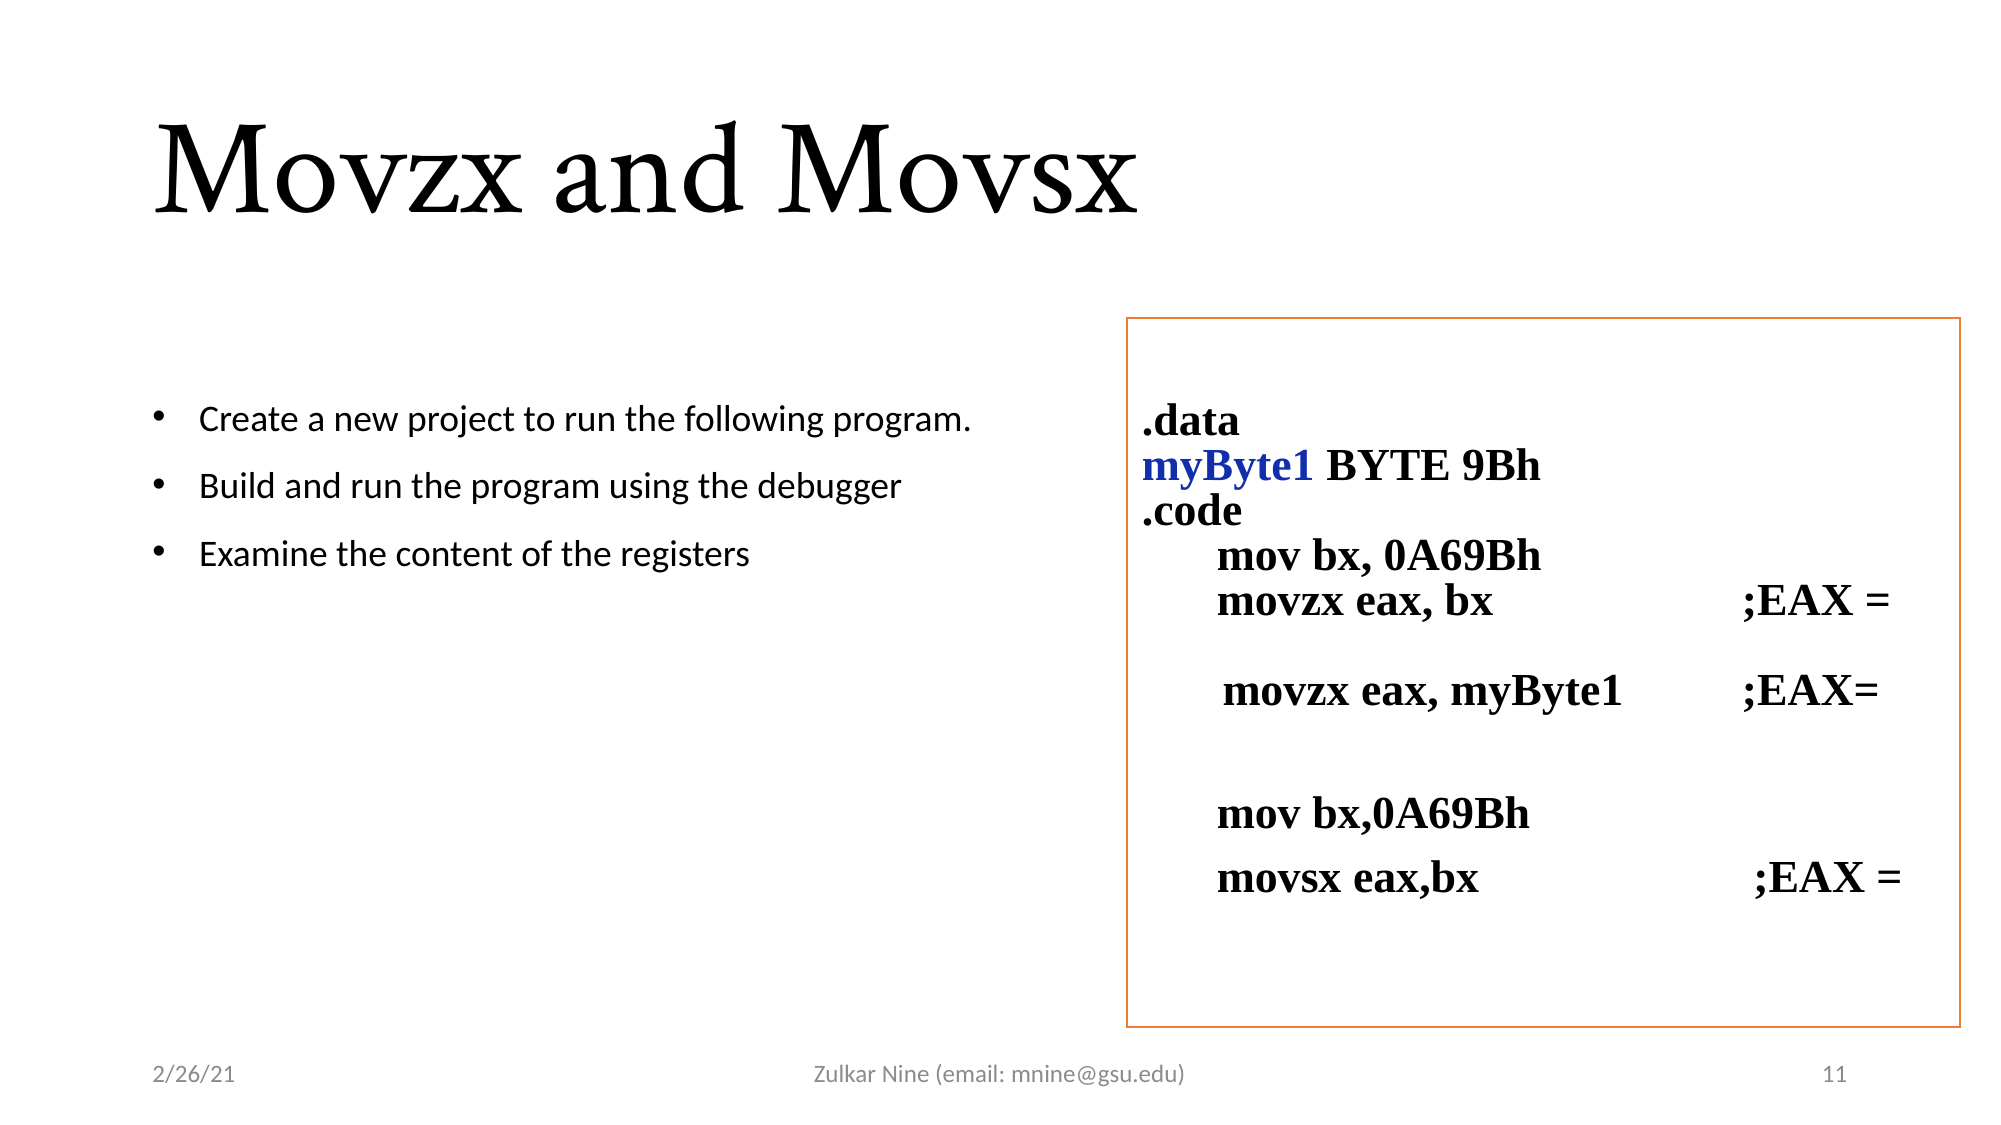

# Movzx and Movsx

.data
myByte1 BYTE 9Bh
.code
	mov bx, 0A69Bh
	movzx eax, bx       	;EAX =

       movzx eax, myByte1   	;EAX=

	mov bx,0A69Bh
	movsx eax,bx 	 ;EAX =

Create a new project to run the following program.
Build and run the program using the debugger
Examine the content of the registers
2/26/21
Zulkar Nine (email: mnine@gsu.edu)
11